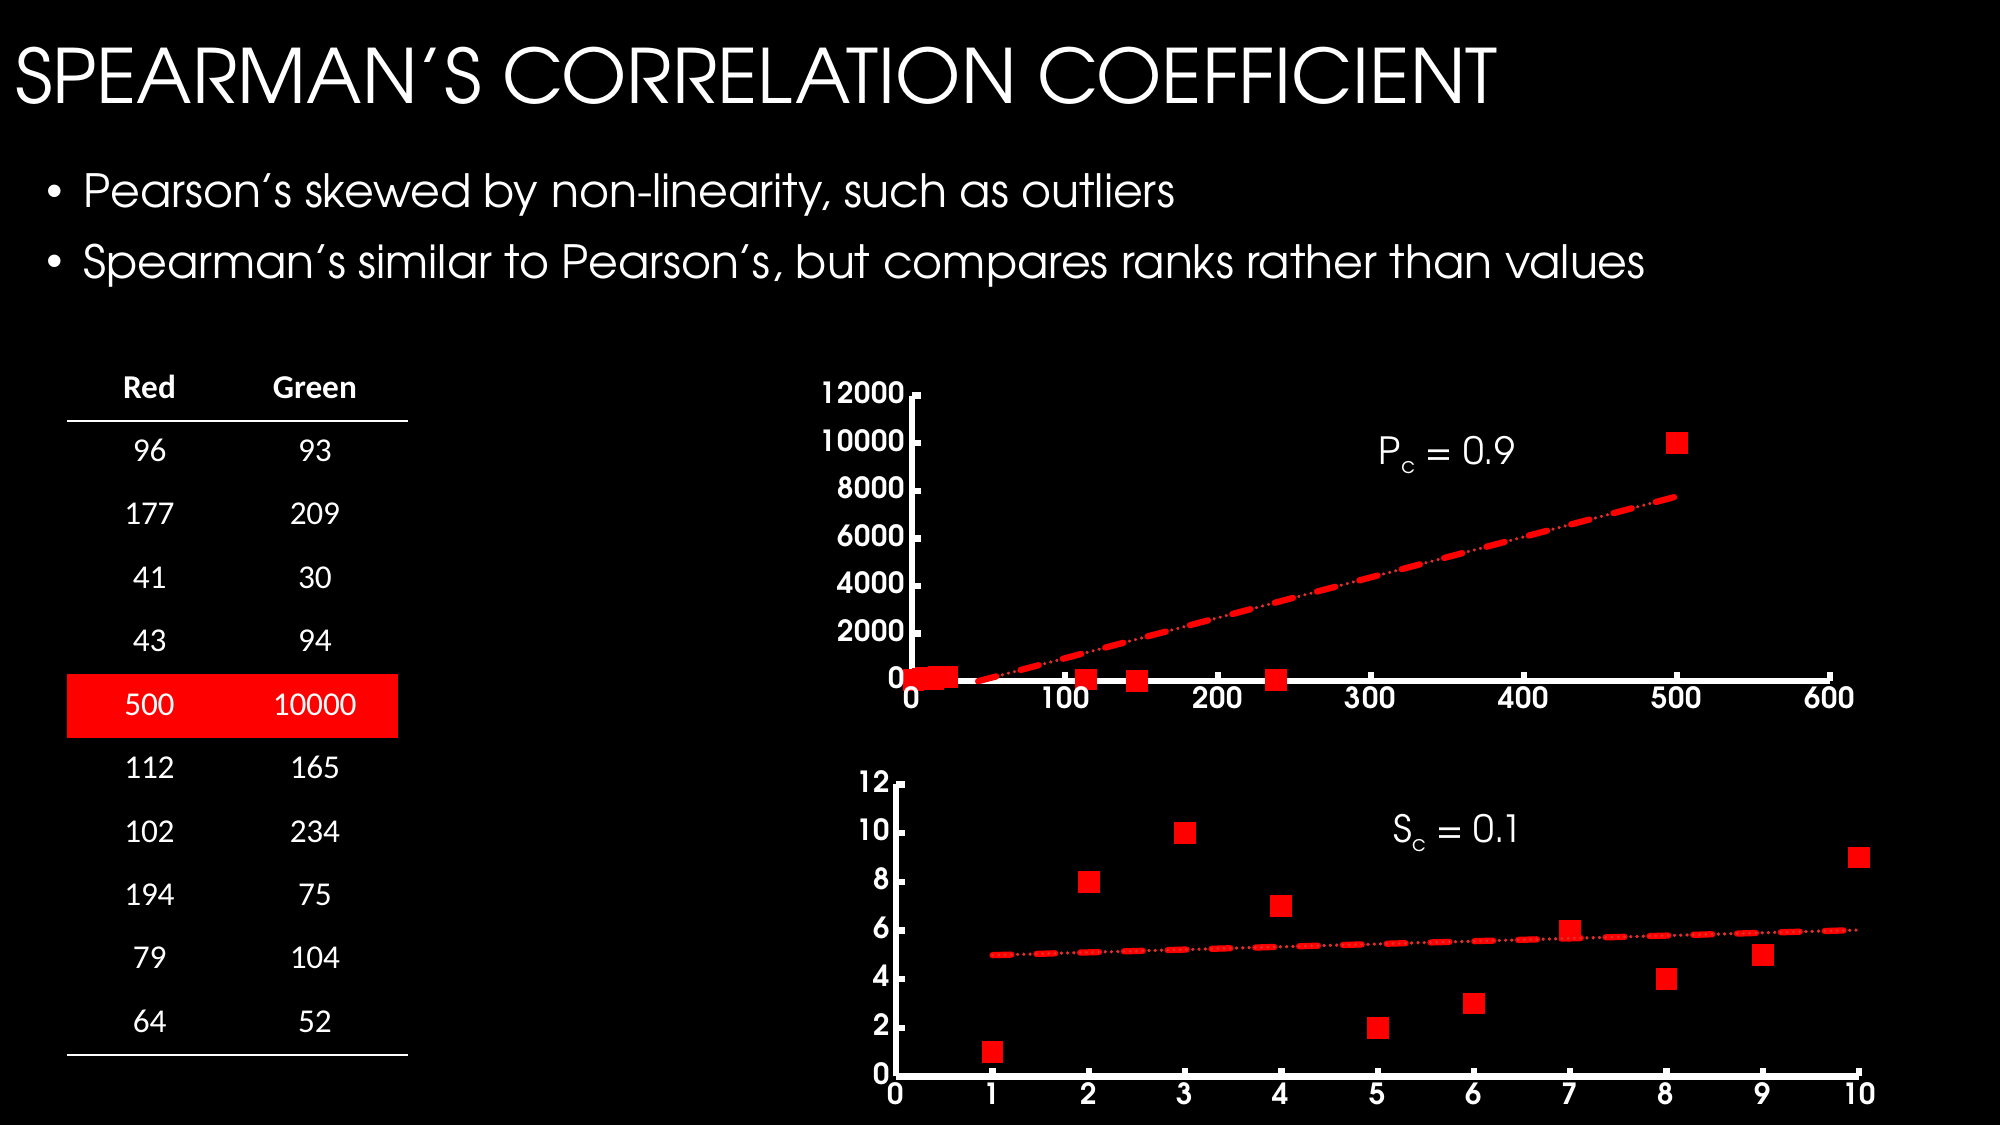

# Spearman’s correlation coefficient
Pearson’s skewed by non-linearity, such as outliers
Spearman’s similar to Pearson’s, but compares ranks rather than values
| Red | Green | Rank Red | Rank Green |
| --- | --- | --- | --- |
| 96 | 93 | 6 | 7 |
| 177 | 209 | 3 | 3 |
| 41 | 30 | 10 | 10 |
| 43 | 94 | 9 | 6 |
| 500 | 10000 | 1 | 1 |
| 112 | 165 | 4 | 4 |
| 102 | 234 | 5 | 2 |
| 194 | 75 | 2 | 8 |
| 79 | 104 | 7 | 5 |
| 64 | 52 | 8 | 9 |

### Chart

| Category |  |
|---|---|
Pc = 0.9

### Chart

| Category |  |
|---|---|
Sc = 0.1